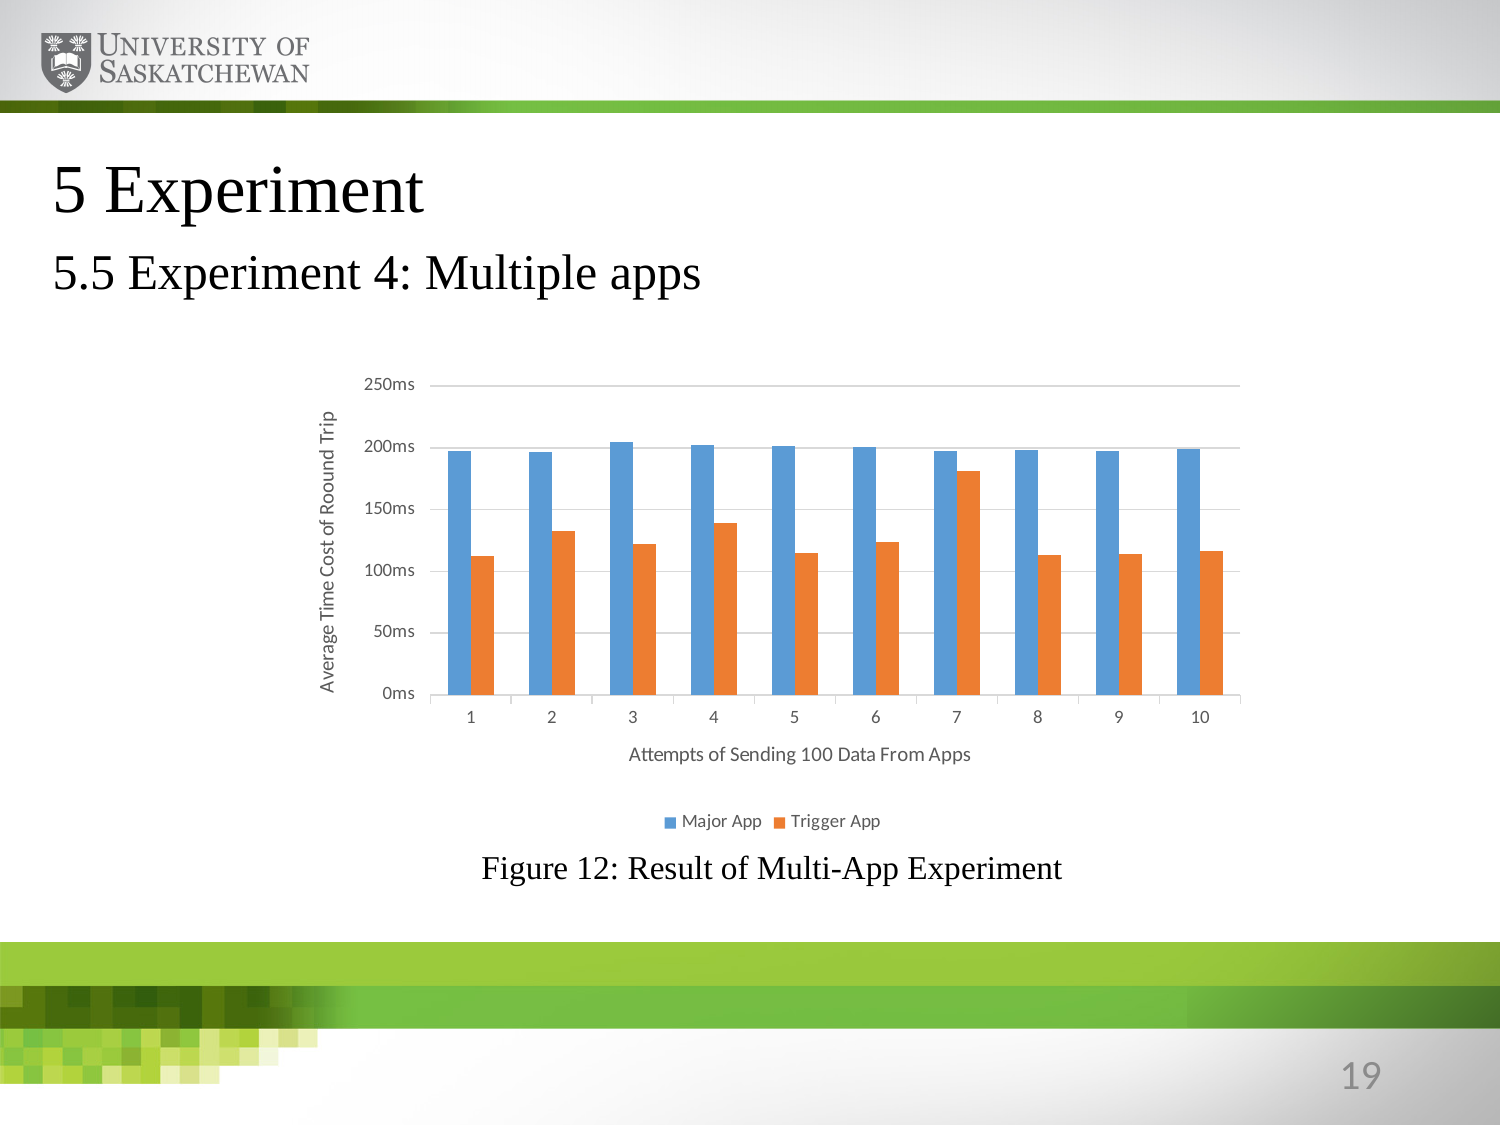

# 5 Experiment
5.5 Experiment 4: Multiple apps

### Chart:

| Category |  |  |
|---|---|---|
Figure 12: Result of Multi-App Experiment

19